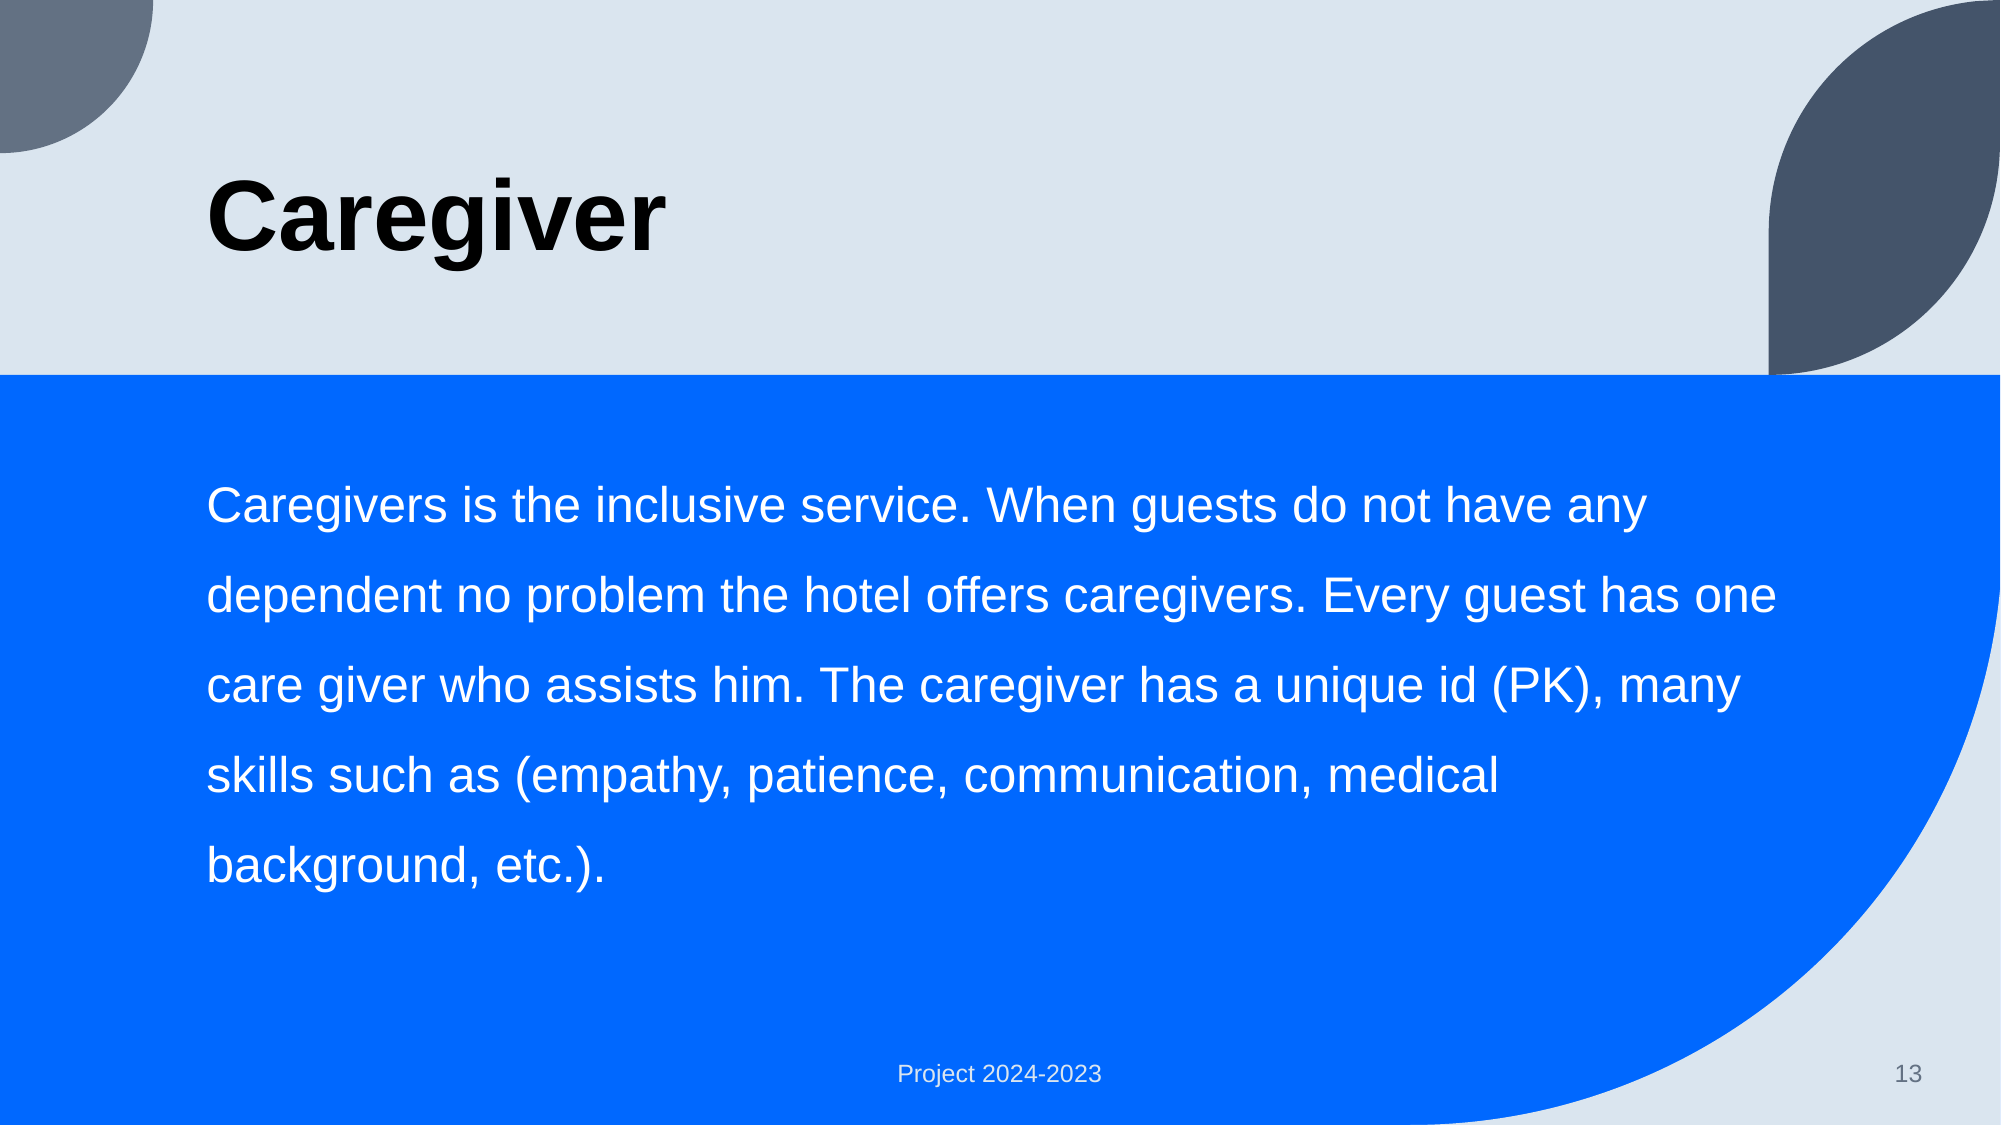

# Caregiver
Caregivers is the inclusive service. When guests do not have any dependent no problem the hotel offers caregivers. Every guest has one care giver who assists him. The caregiver has a unique id (PK), many skills such as (empathy, patience, communication, medical background, etc.).
Project 2024-2023
13